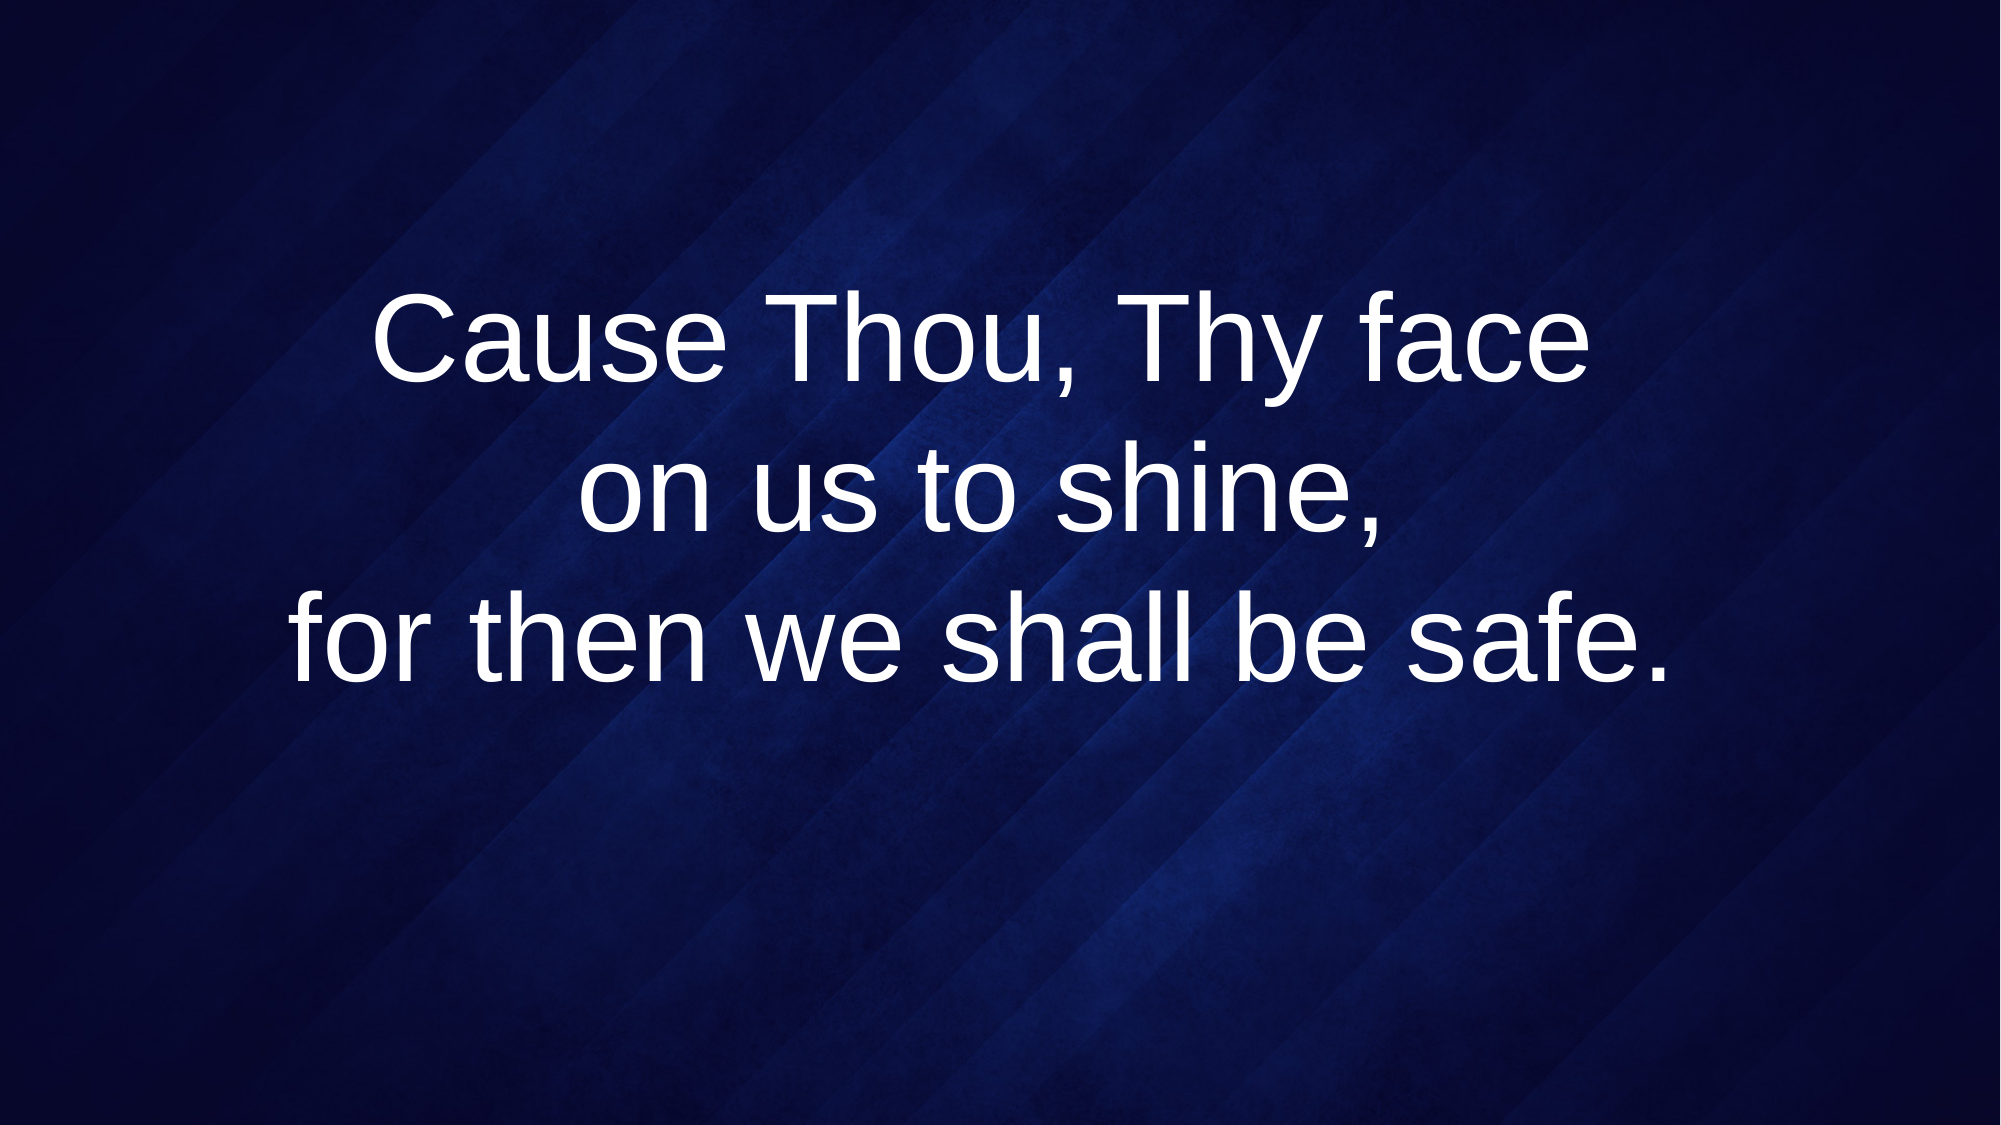

# Cause Thou, Thy face on us to shine, for then we shall be safe.